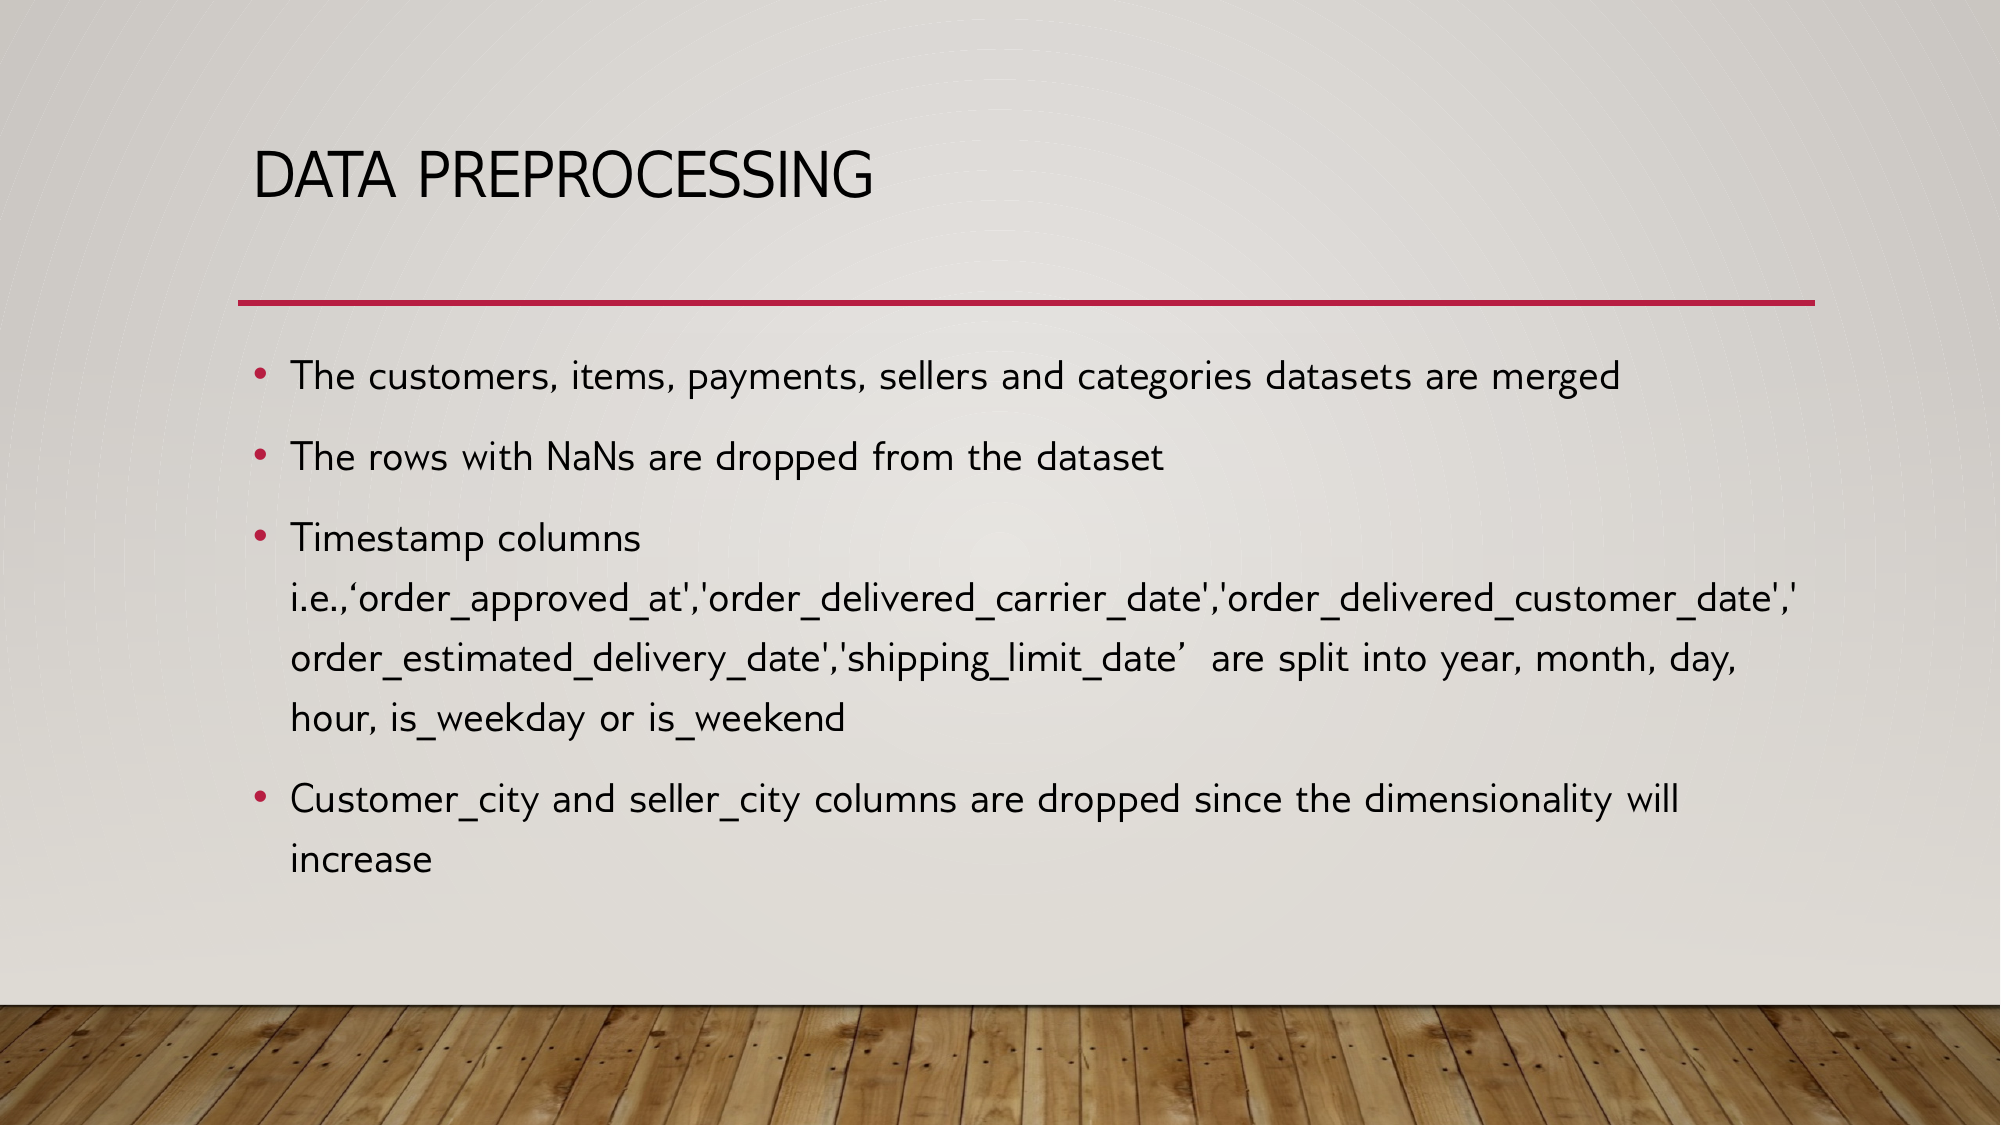

# DATA PREPROCESSING
The customers, items, payments, sellers and categories datasets are merged
The rows with NaNs are dropped from the dataset
Timestamp columns i.e.,‘order_approved_at','order_delivered_carrier_date','order_delivered_customer_date','order_estimated_delivery_date','shipping_limit_date’  are split into year, month, day, hour, is_weekday or is_weekend
Customer_city and seller_city columns are dropped since the dimensionality will increase